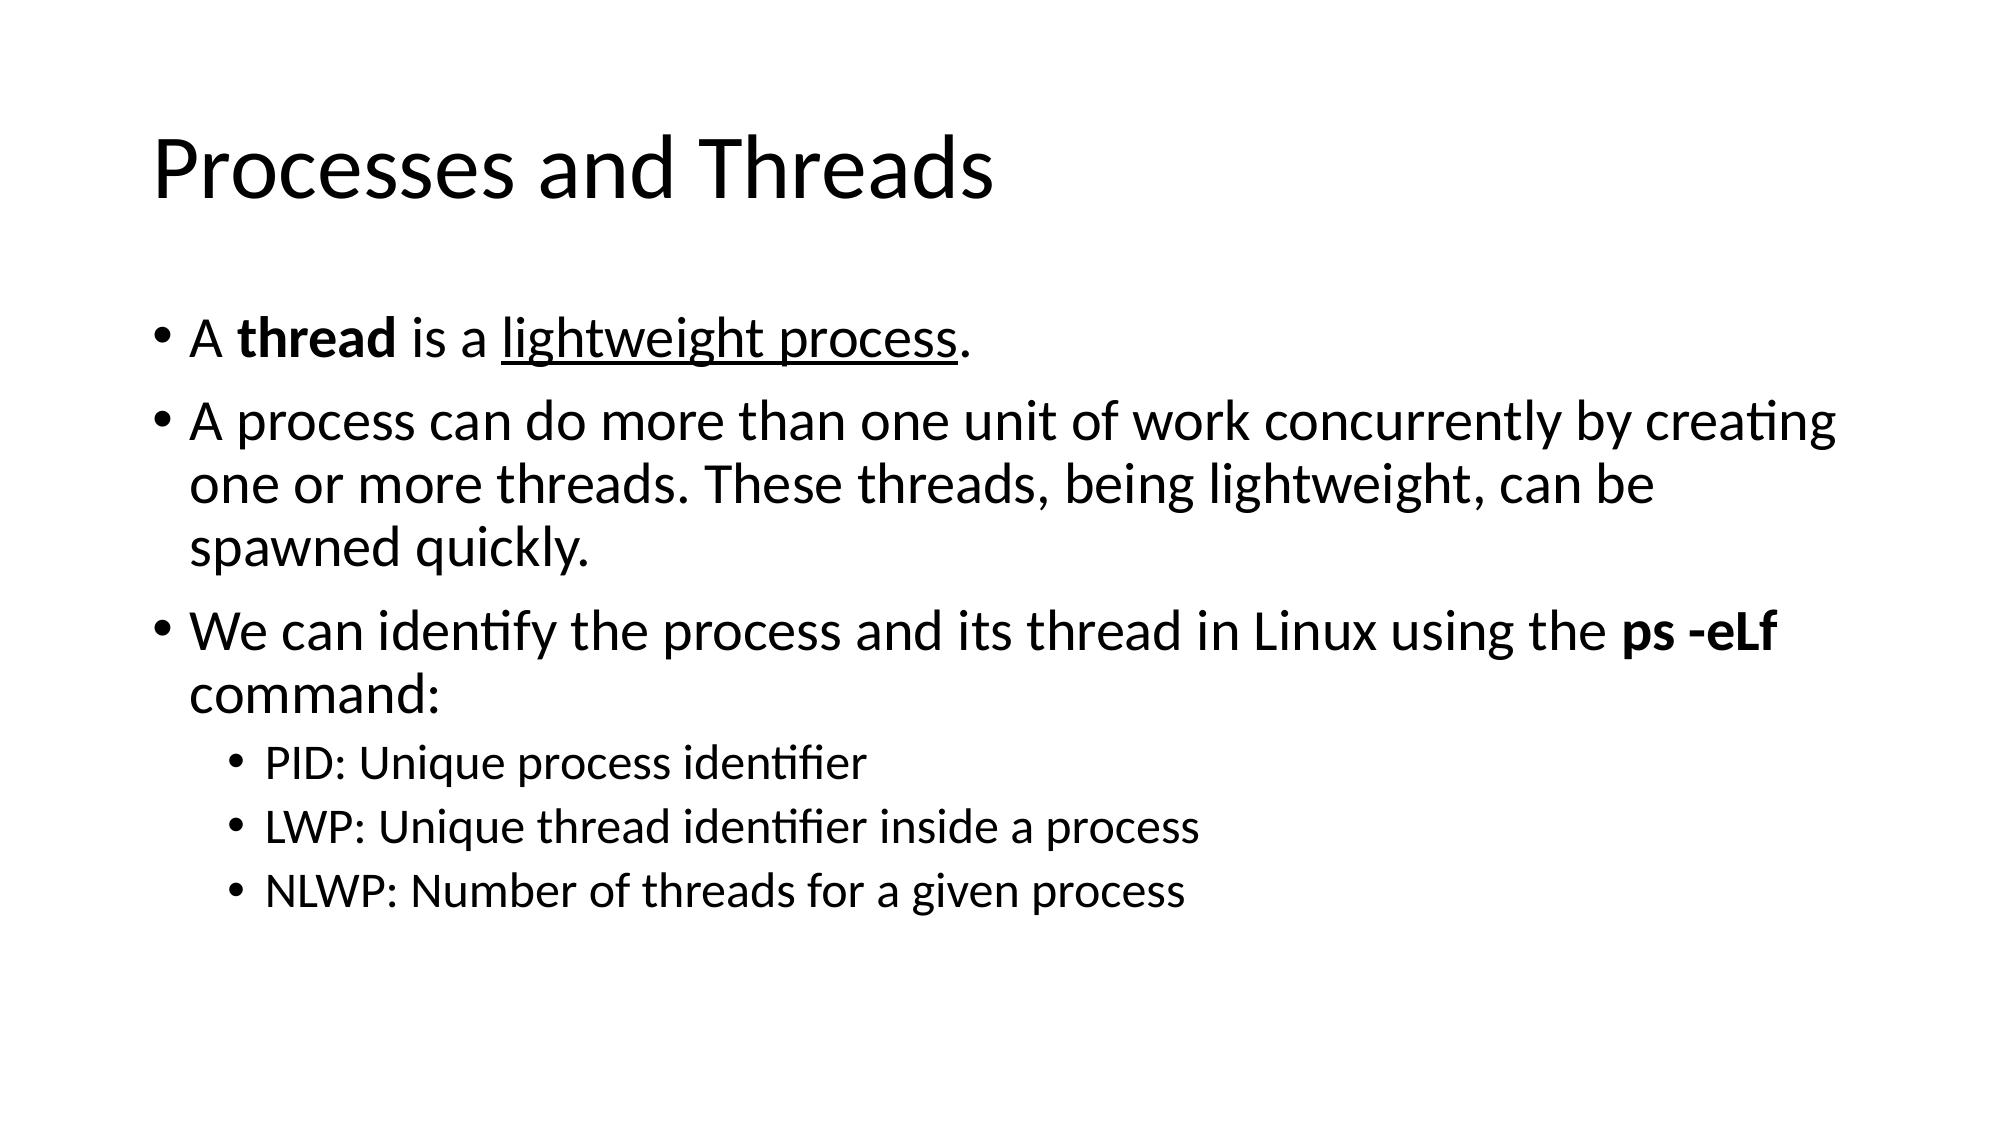

# Processes and Threads
A thread is a lightweight process.
A process can do more than one unit of work concurrently by creating one or more threads. These threads, being lightweight, can be spawned quickly.
We can identify the process and its thread in Linux using the ps -eLf command:
PID: Unique process identifier
LWP: Unique thread identifier inside a process
NLWP: Number of threads for a given process